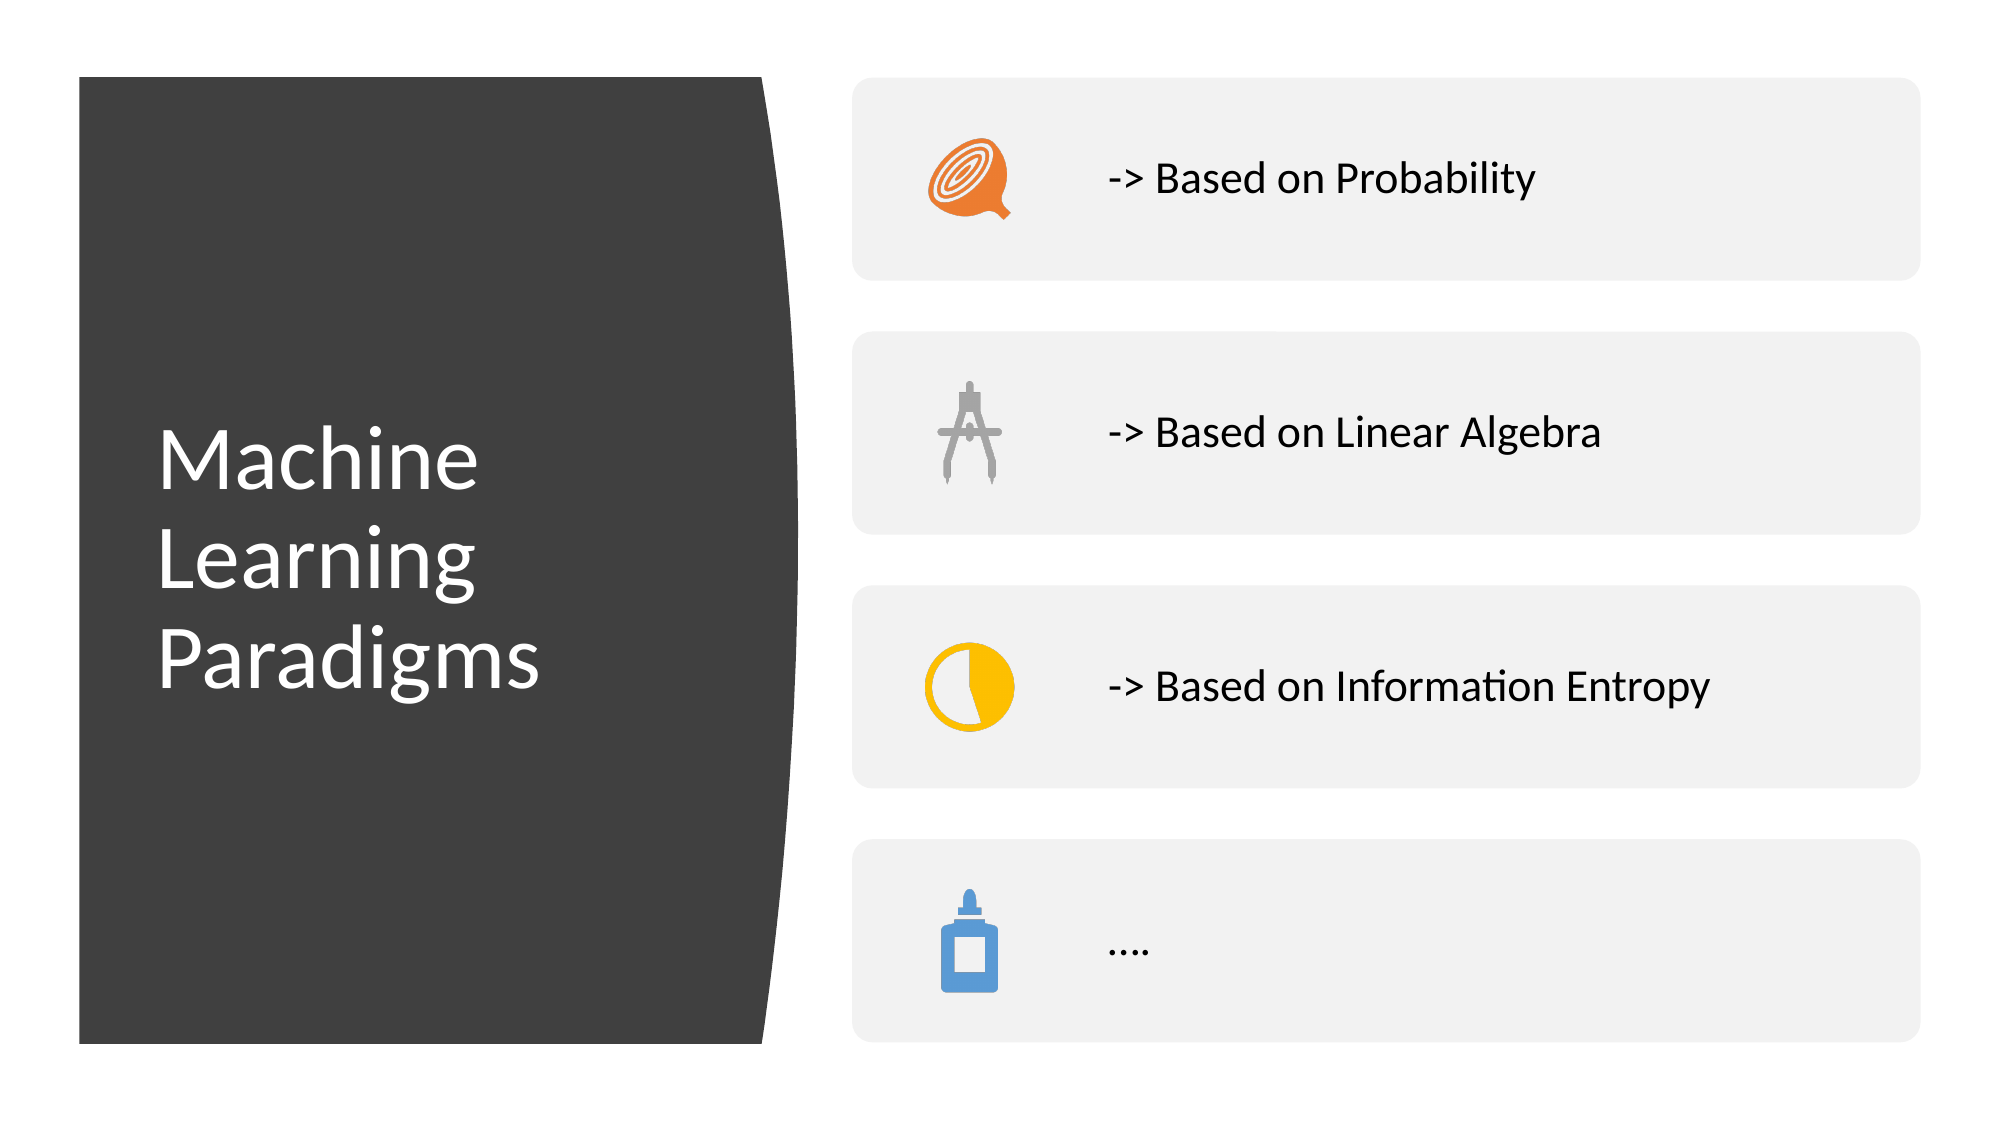

-> Based on Probability
-> Based on Linear Algebra
-> Based on Information Entropy
….

# Machine Learning Paradigms